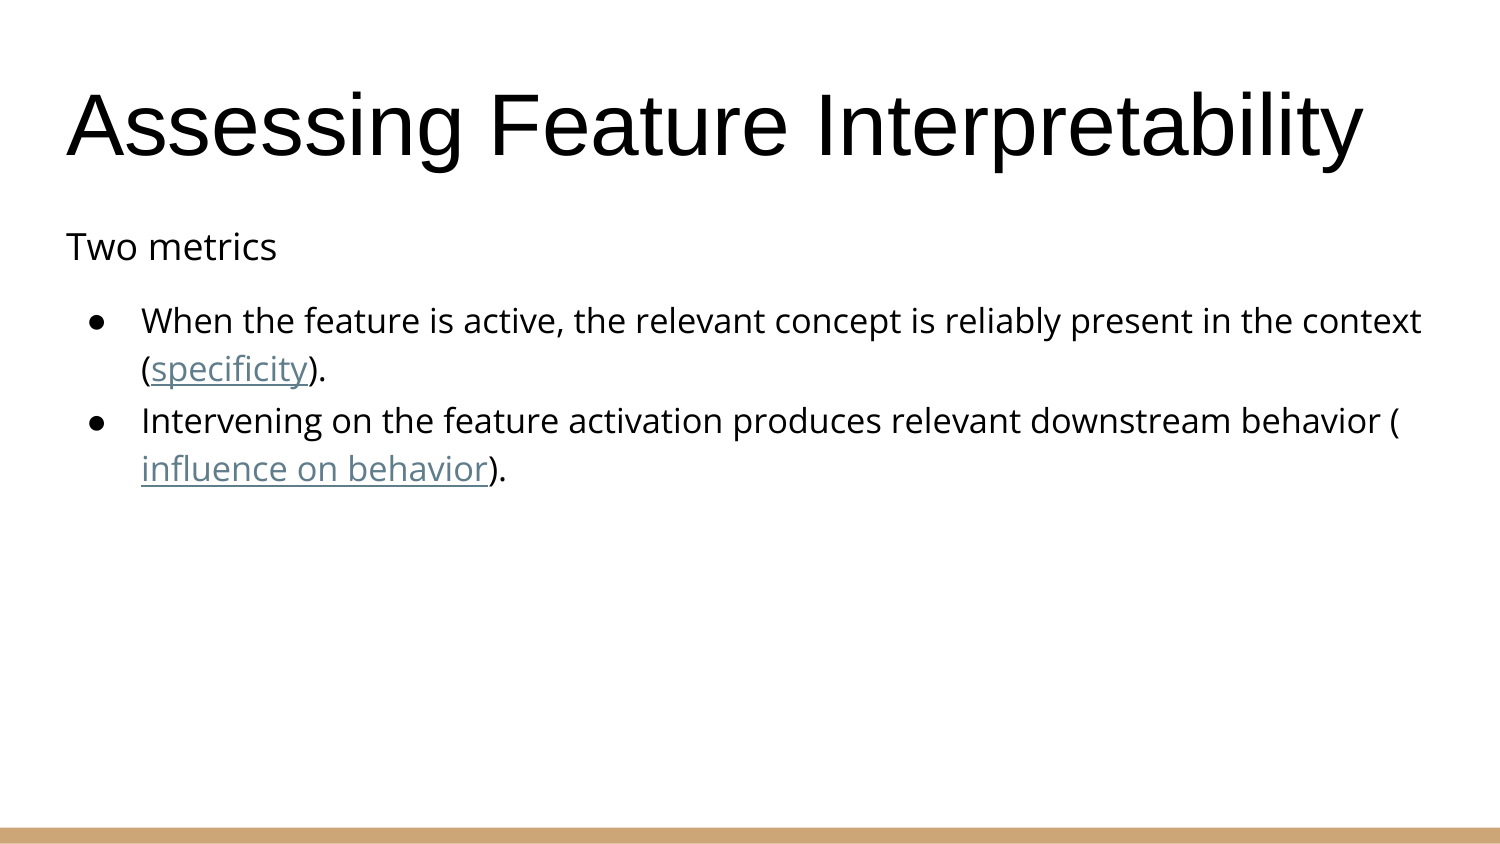

# Assessing Feature Interpretability
Two metrics
When the feature is active, the relevant concept is reliably present in the context (specificity).
Intervening on the feature activation produces relevant downstream behavior (influence on behavior).